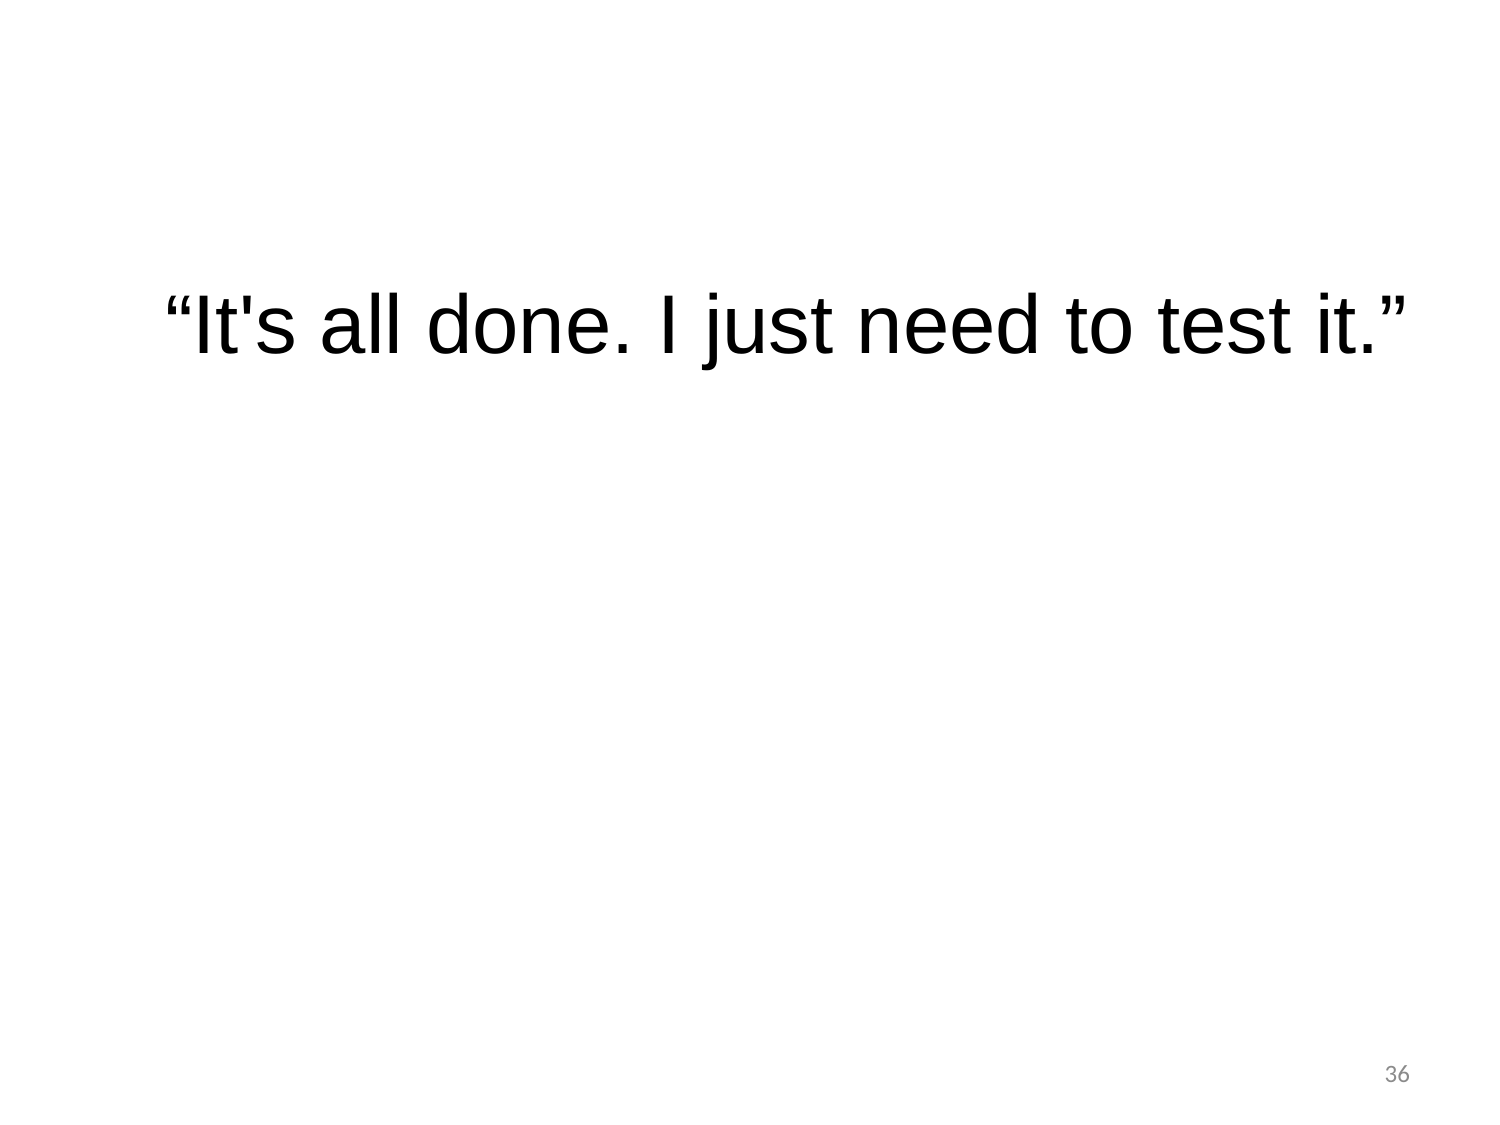

“It's all done. I just need to test it.”
36